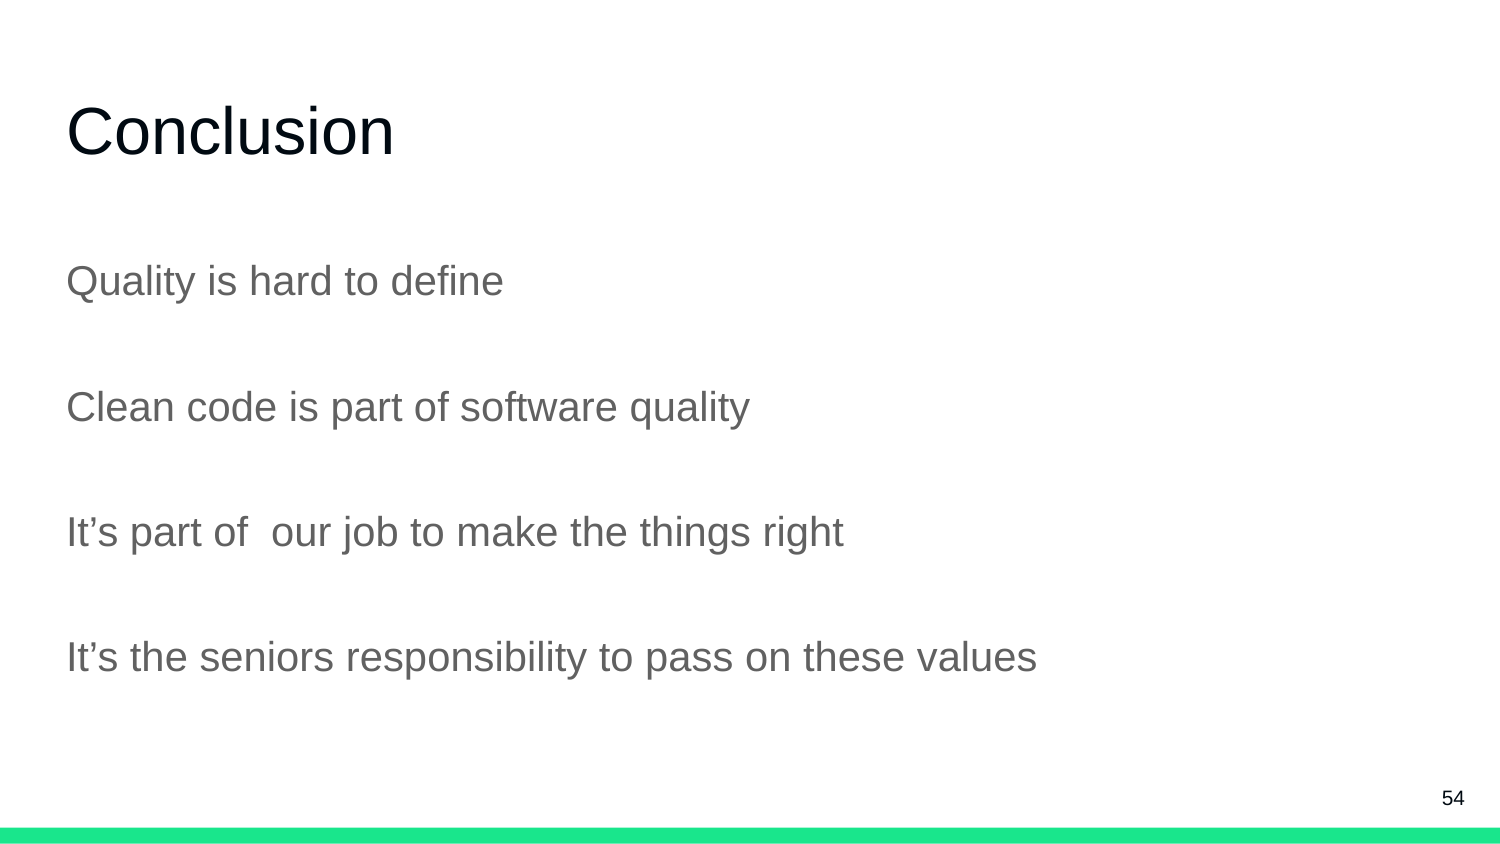

# Conclusion
Quality is hard to define
Clean code is part of software quality
It’s part of  our job to make the things right
It’s the seniors responsibility to pass on these values
54